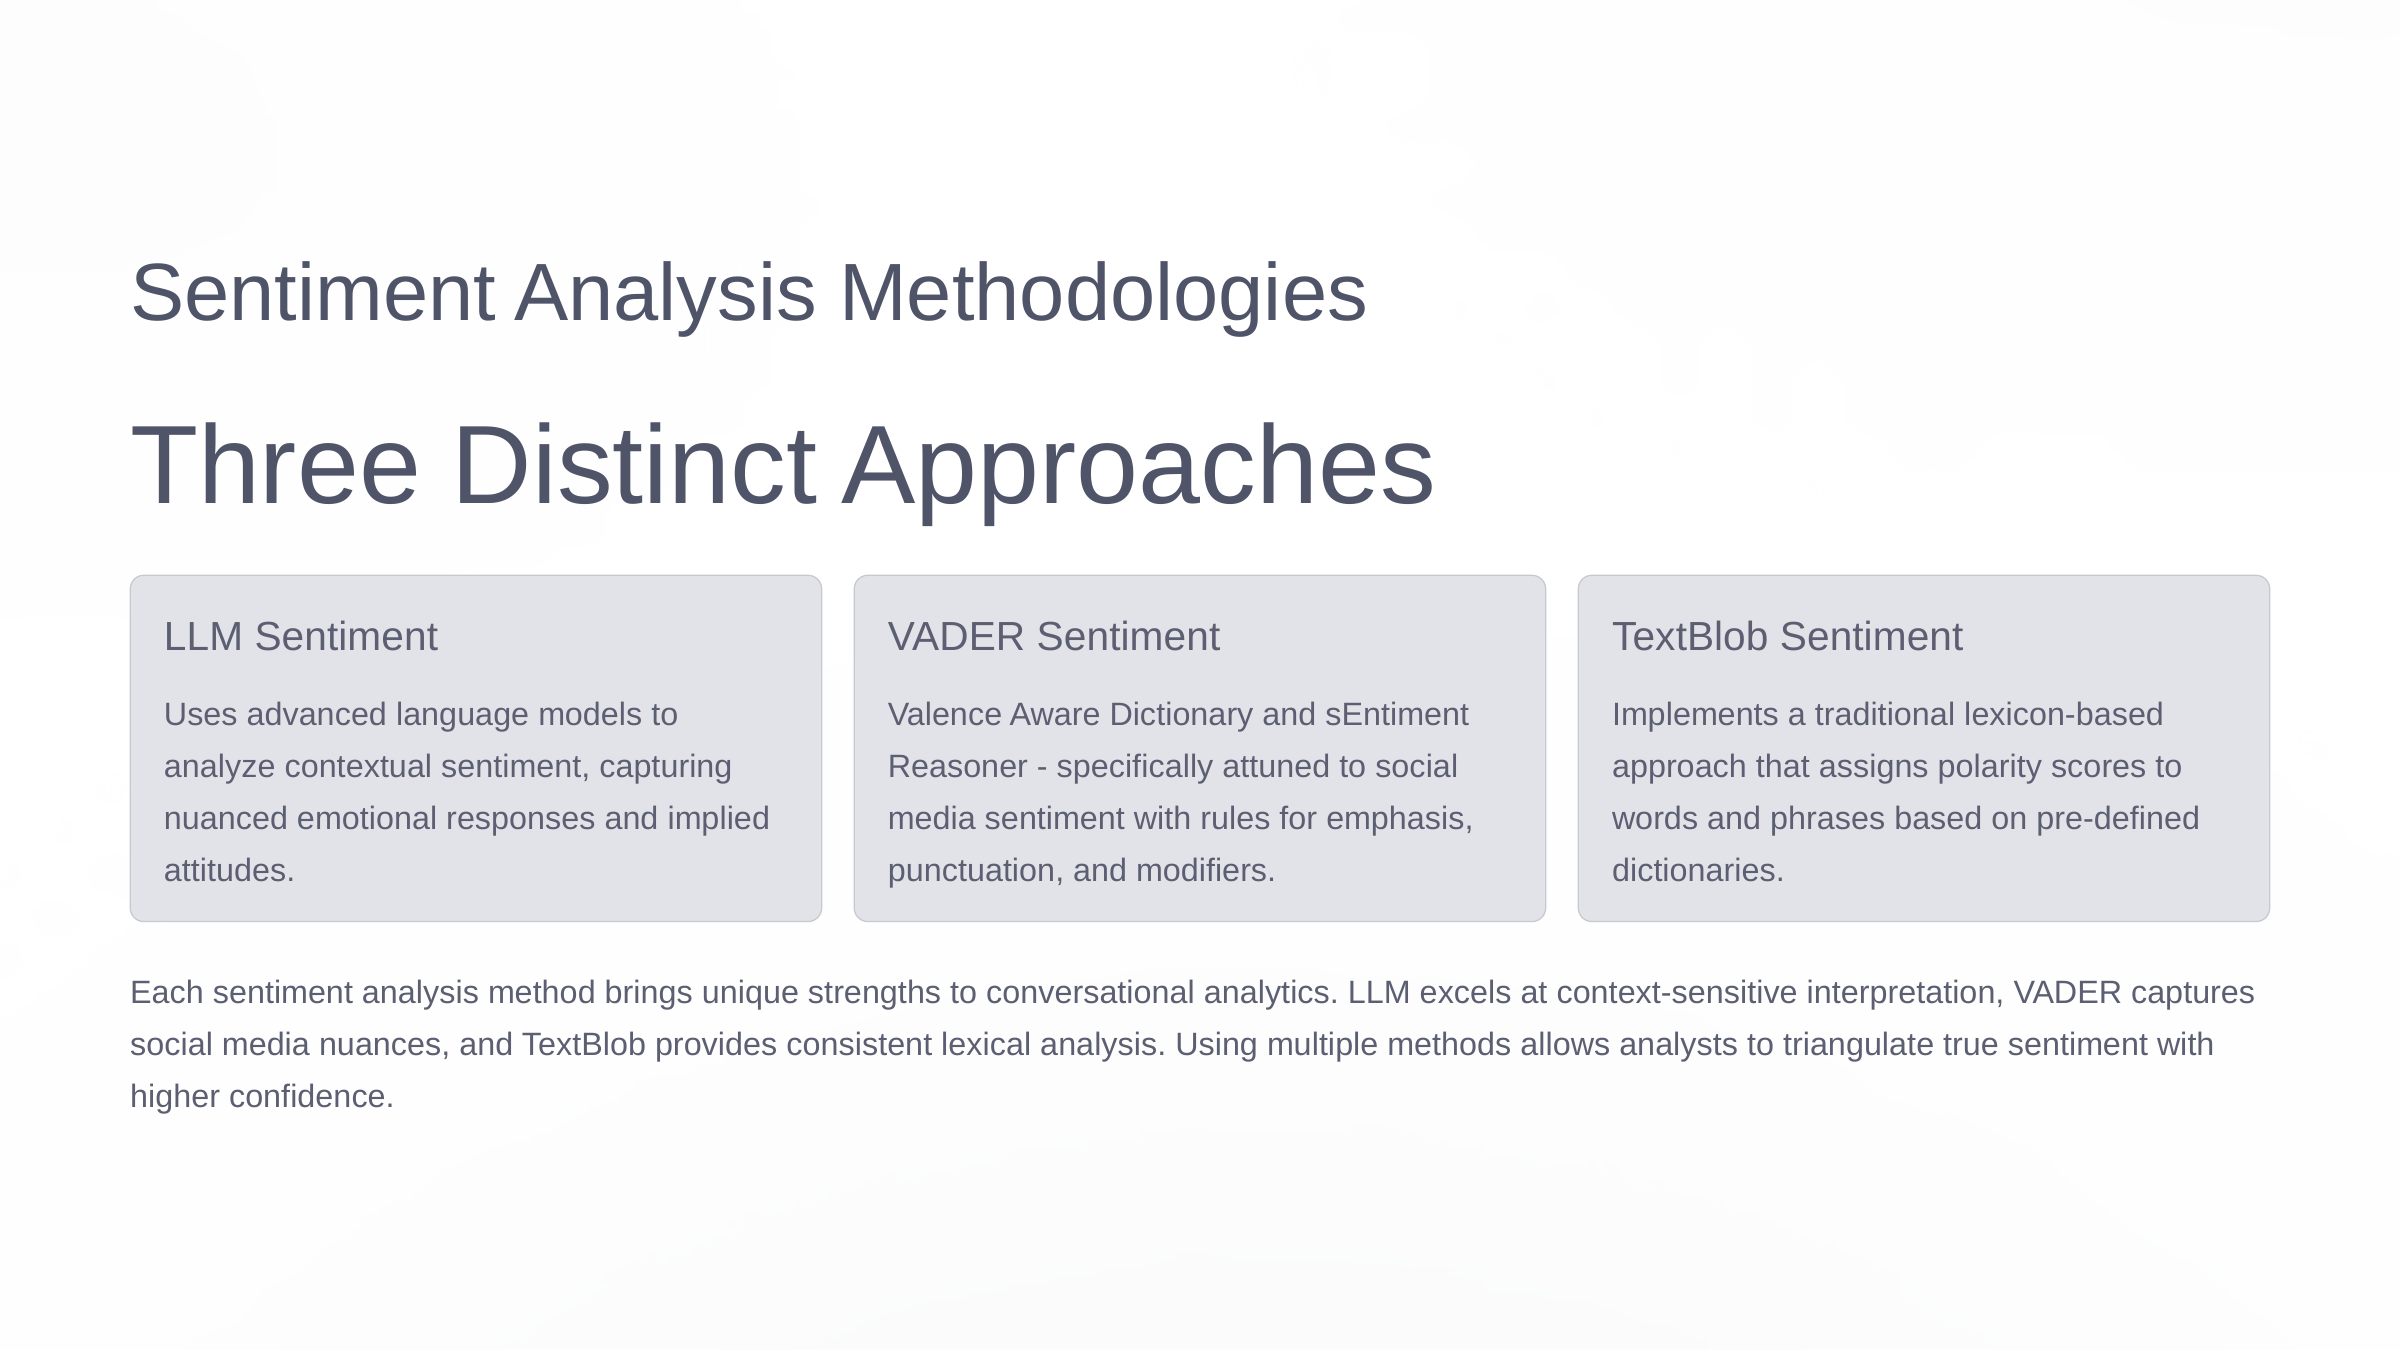

Sentiment Analysis Methodologies
Three Distinct Approaches

LLM Sentiment
VADER Sentiment
TextBlob Sentiment
Uses advanced language models to analyze contextual sentiment, capturing nuanced emotional responses and implied attitudes.
Valence Aware Dictionary and sEntiment Reasoner - specifically attuned to social media sentiment with rules for emphasis, punctuation, and modifiers.
Implements a traditional lexicon-based approach that assigns polarity scores to words and phrases based on pre-defined dictionaries.
Each sentiment analysis method brings unique strengths to conversational analytics. LLM excels at context-sensitive interpretation, VADER captures social media nuances, and TextBlob provides consistent lexical analysis. Using multiple methods allows analysts to triangulate true sentiment with higher confidence.